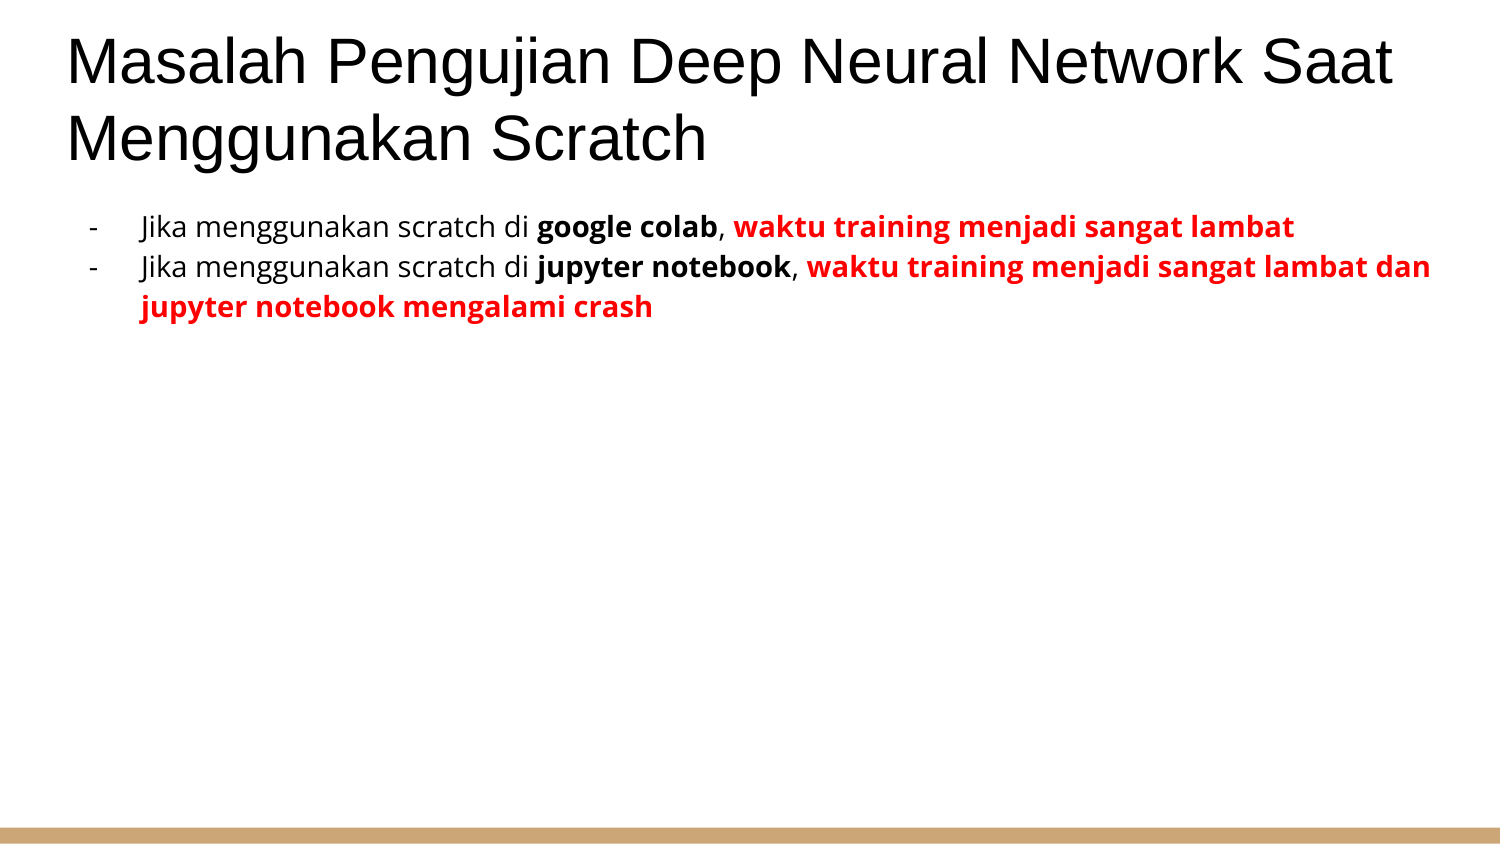

# Masalah Pengujian Deep Neural Network Saat Menggunakan Scratch
Jika menggunakan scratch di google colab, waktu training menjadi sangat lambat
Jika menggunakan scratch di jupyter notebook, waktu training menjadi sangat lambat dan jupyter notebook mengalami crash